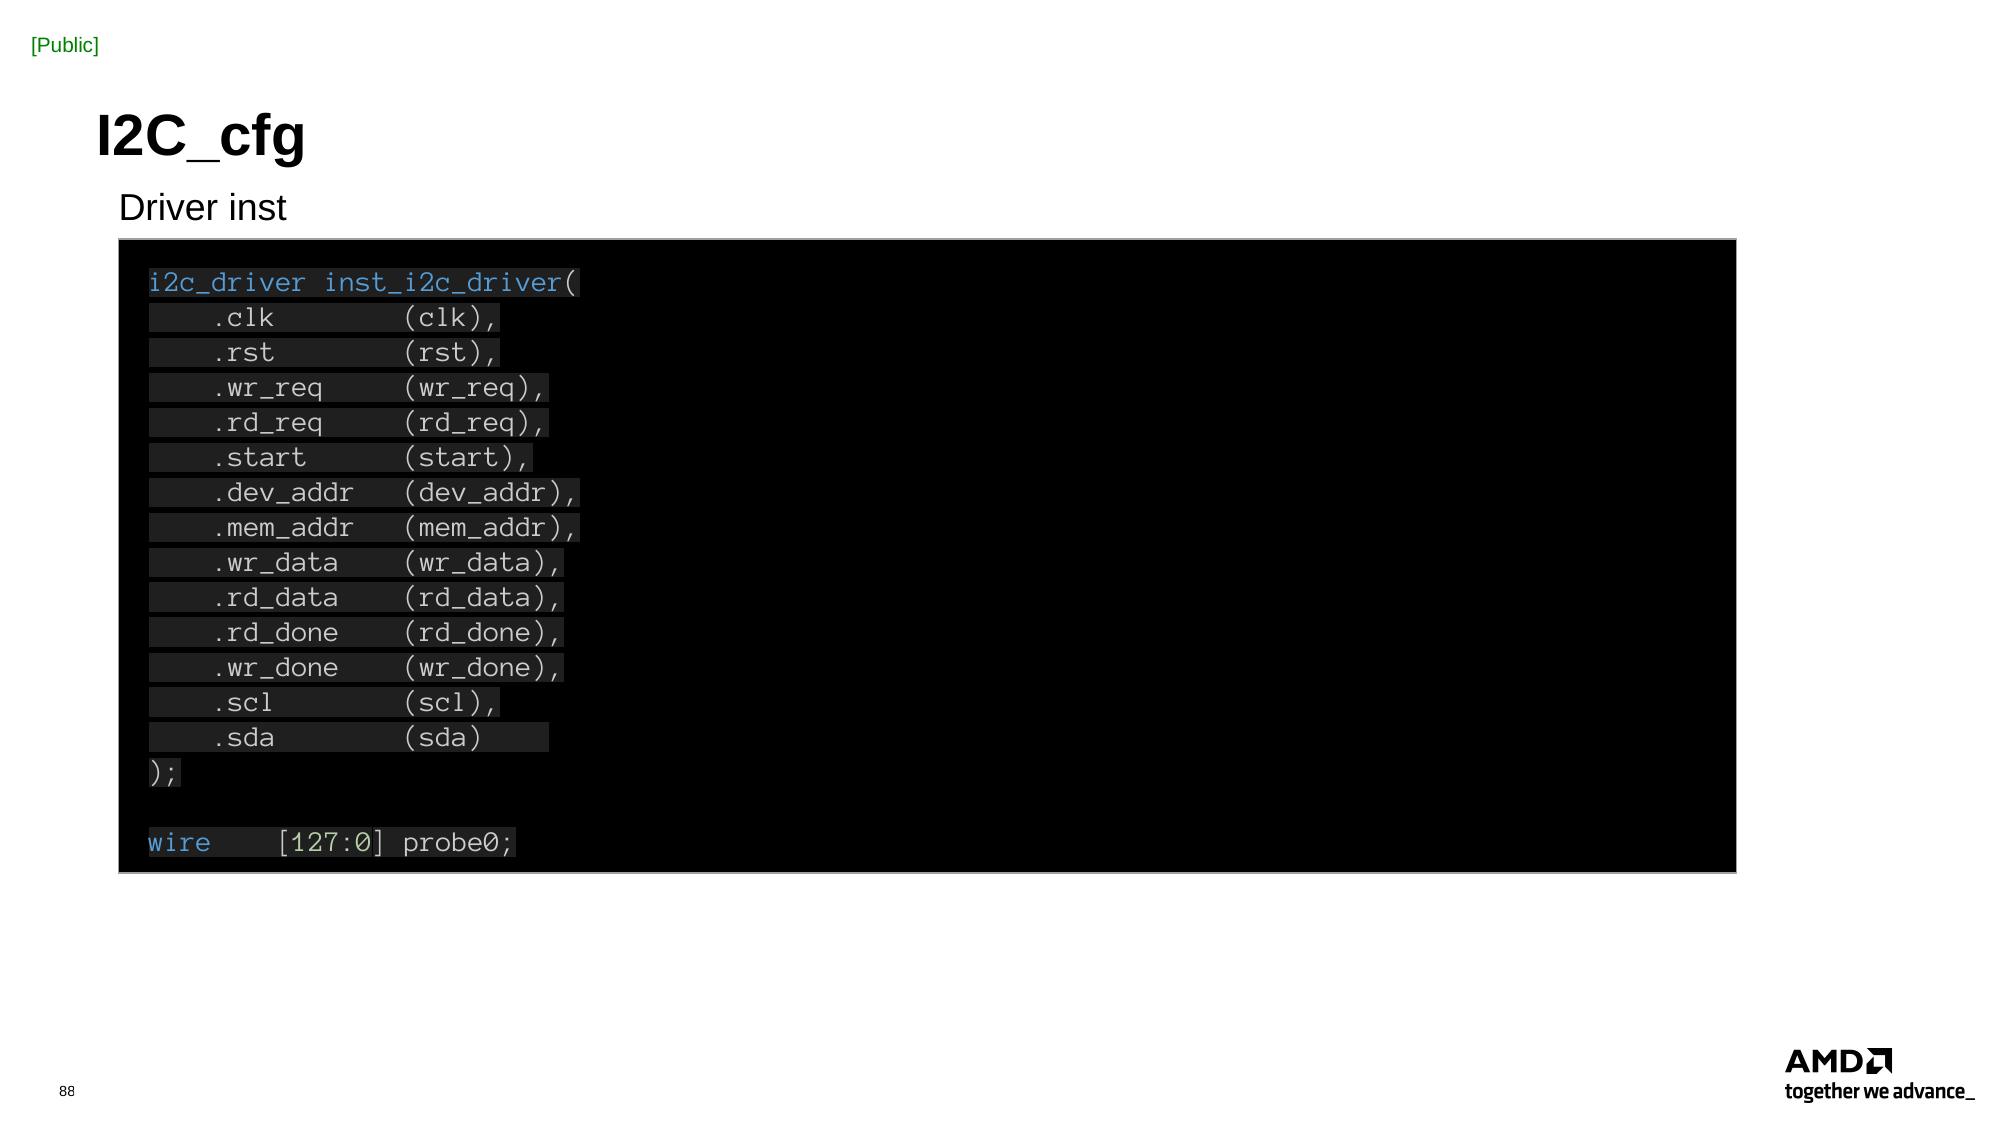

# I2C_cfg
Driver inst
i2c_driver inst_i2c_driver(
    .clk        (clk),
    .rst        (rst),
    .wr_req     (wr_req),
    .rd_req     (rd_req),
    .start      (start),
    .dev_addr   (dev_addr),
    .mem_addr   (mem_addr),
    .wr_data    (wr_data),
    .rd_data    (rd_data),
    .rd_done    (rd_done),
    .wr_done    (wr_done),
    .scl        (scl),
    .sda        (sda)
);
wire    [127:0] probe0;